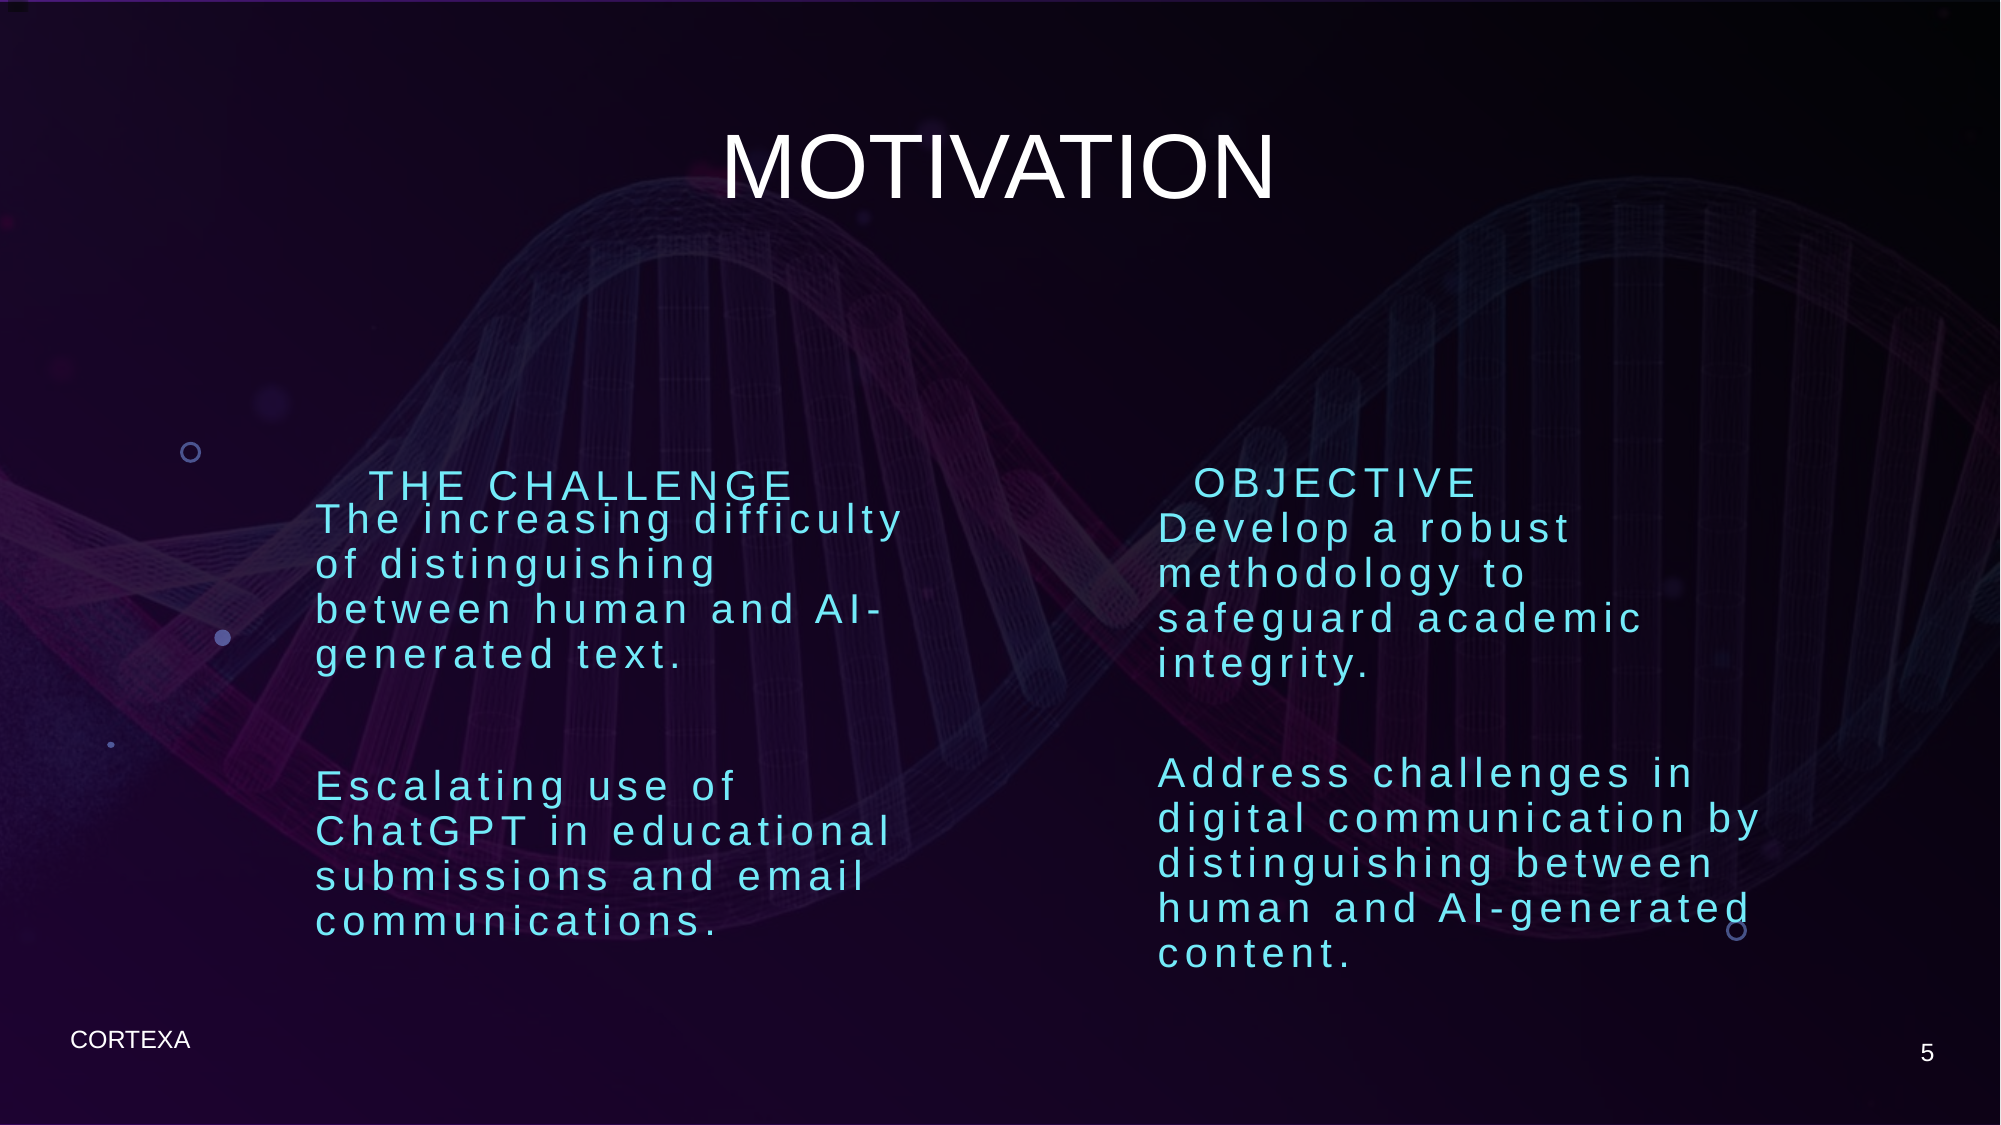

# MOTIVATION
  OBJECTIVE
   THE CHALLENGE

Develop a robust methodology to safeguard academic integrity.
Address challenges in digital communication by distinguishing between human and AI-generated content.

The increasing difficulty of distinguishing between human and AI-generated text.

Escalating use of ChatGPT in educational submissions and email communications.

5
CORTEXA